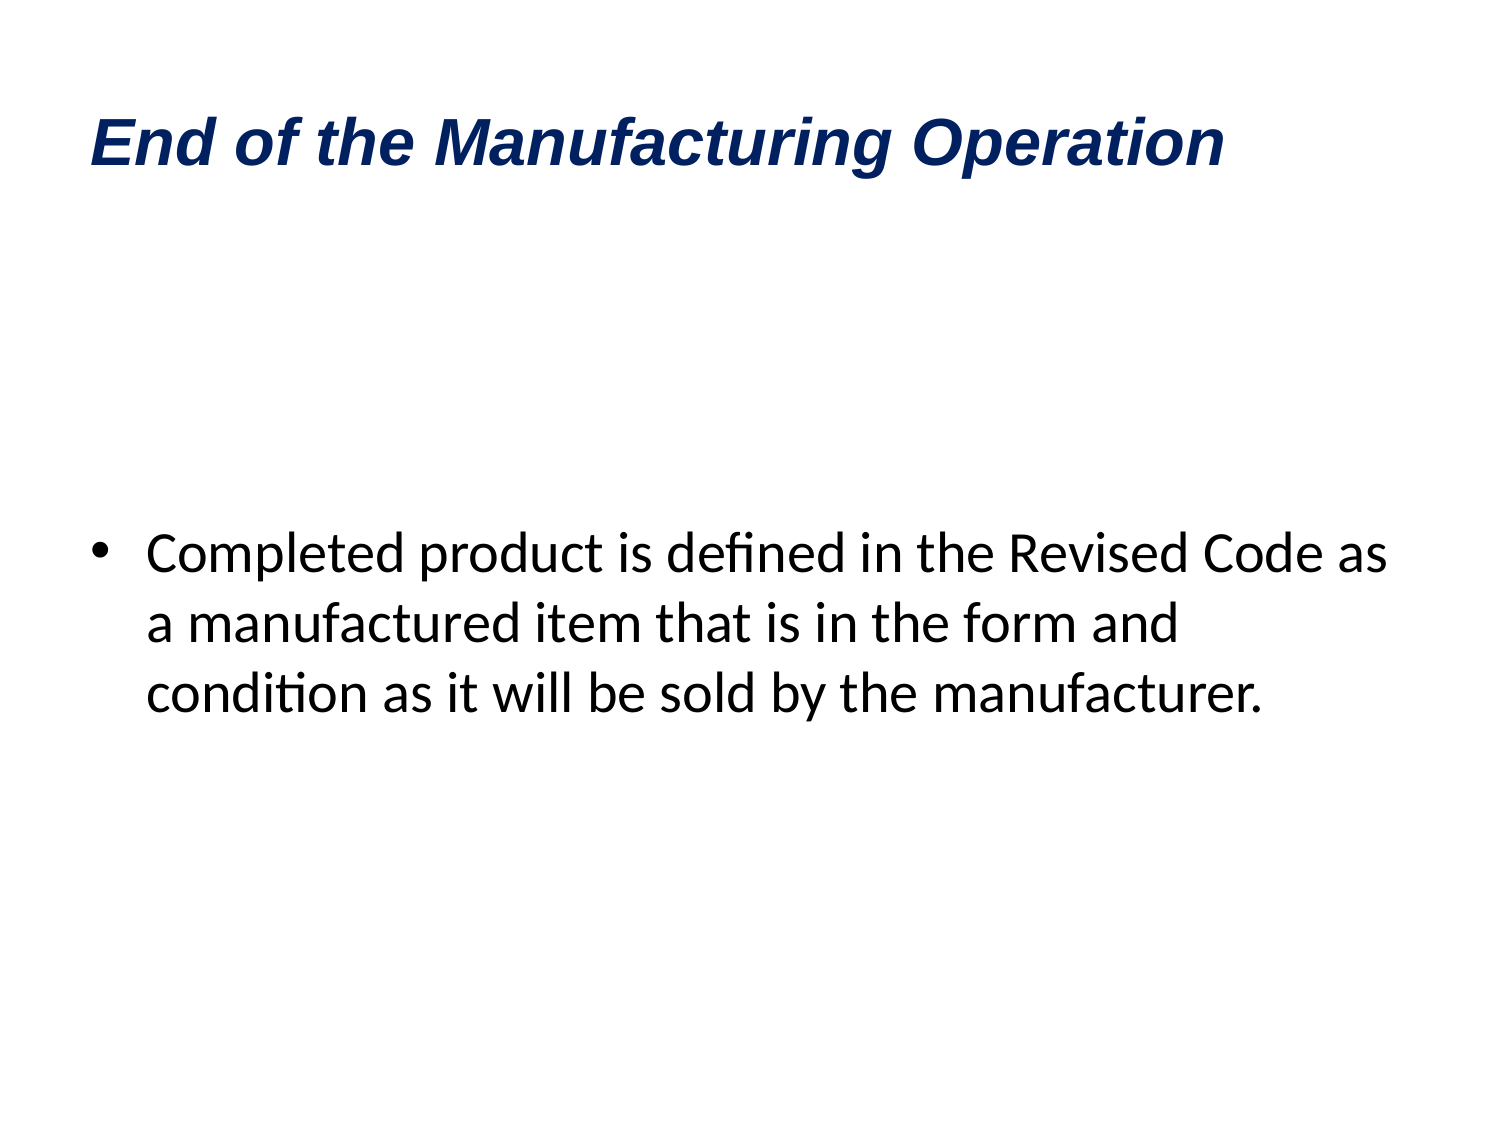

# End of the Manufacturing Operation

Completed product is defined in the Revised Code as a manufactured item that is in the form and condition as it will be sold by the manufacturer.